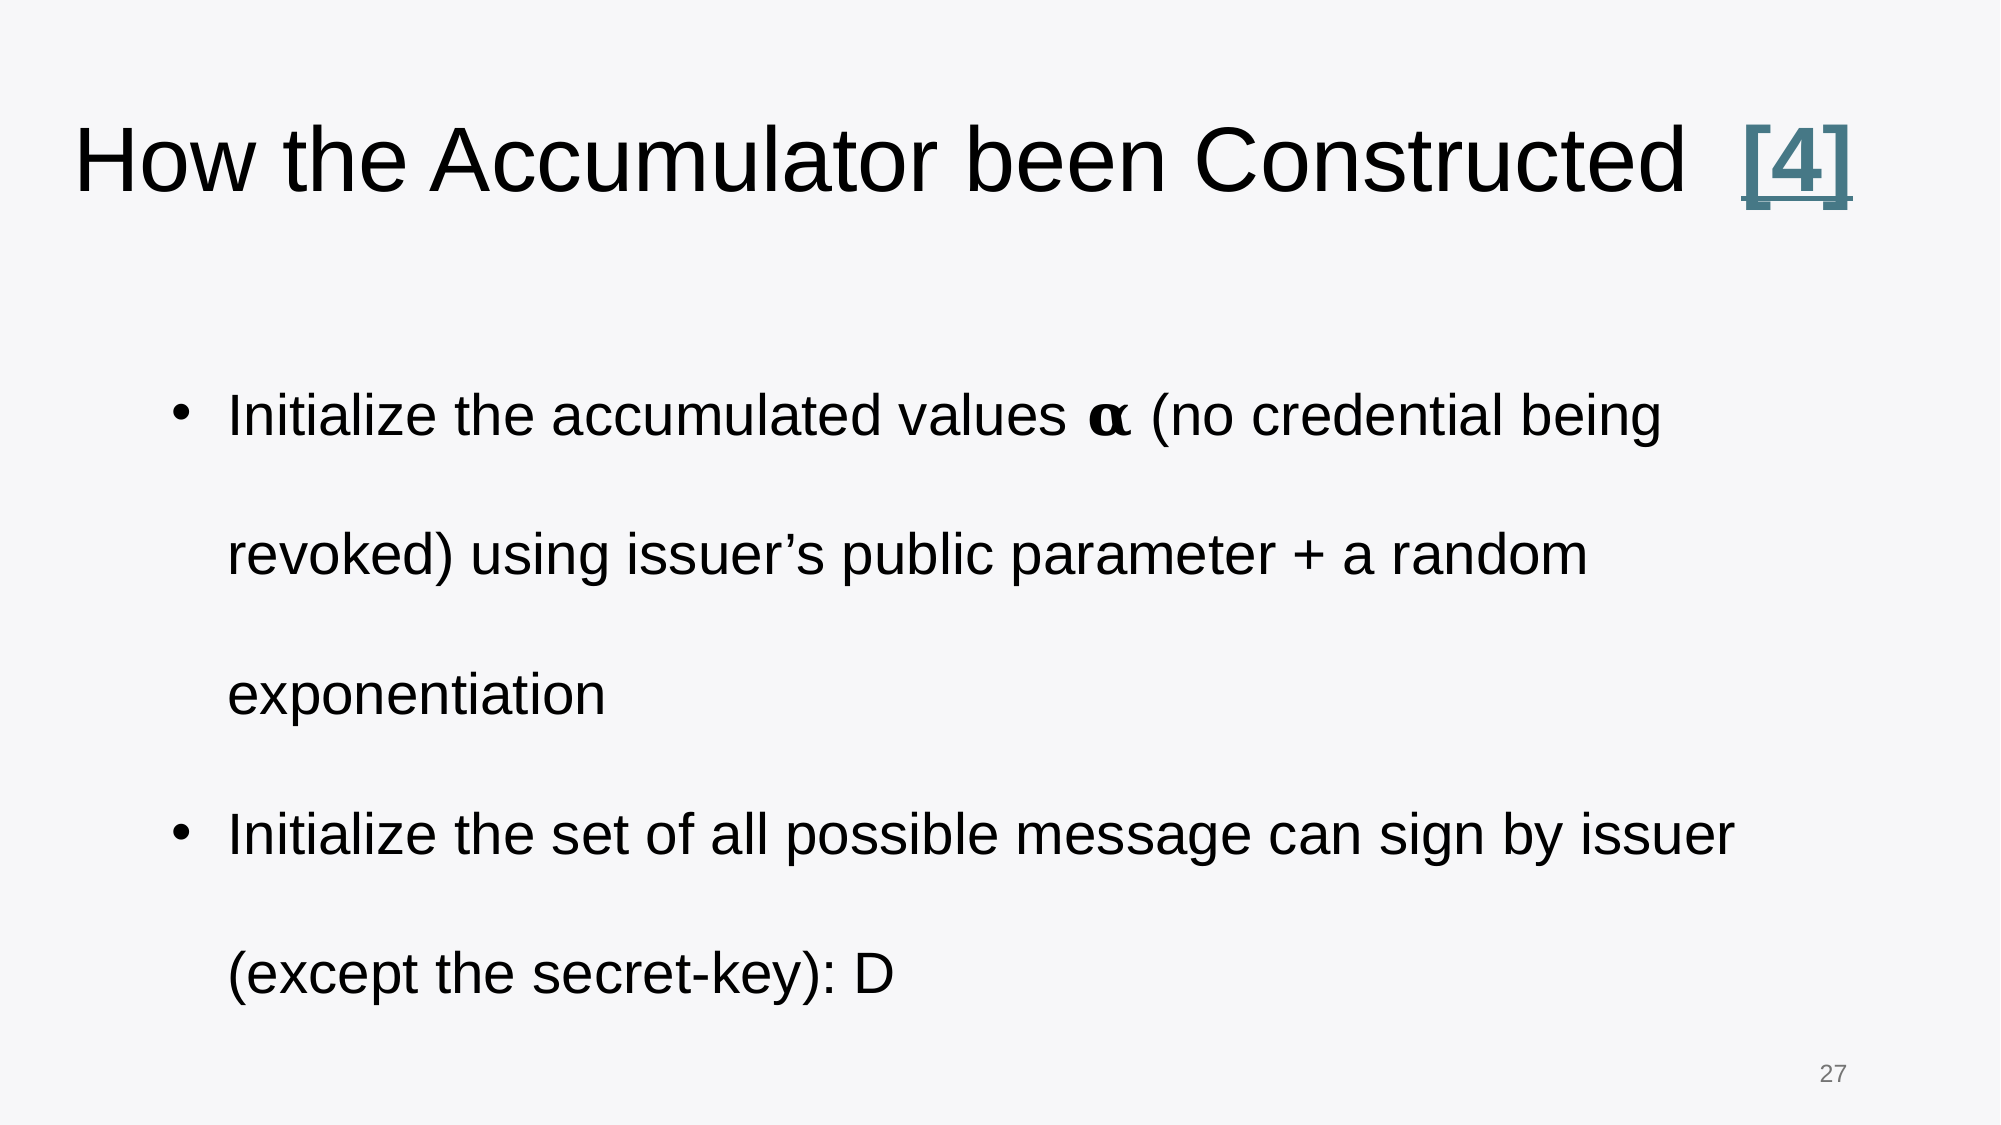

# How the Accumulator been Constructed  [4]
Initialize the accumulated values 𝛂 (no credential being revoked) using issuer’s public parameter + a random exponentiation
Initialize the set of all possible message can sign by issuer (except the secret-key): D
27